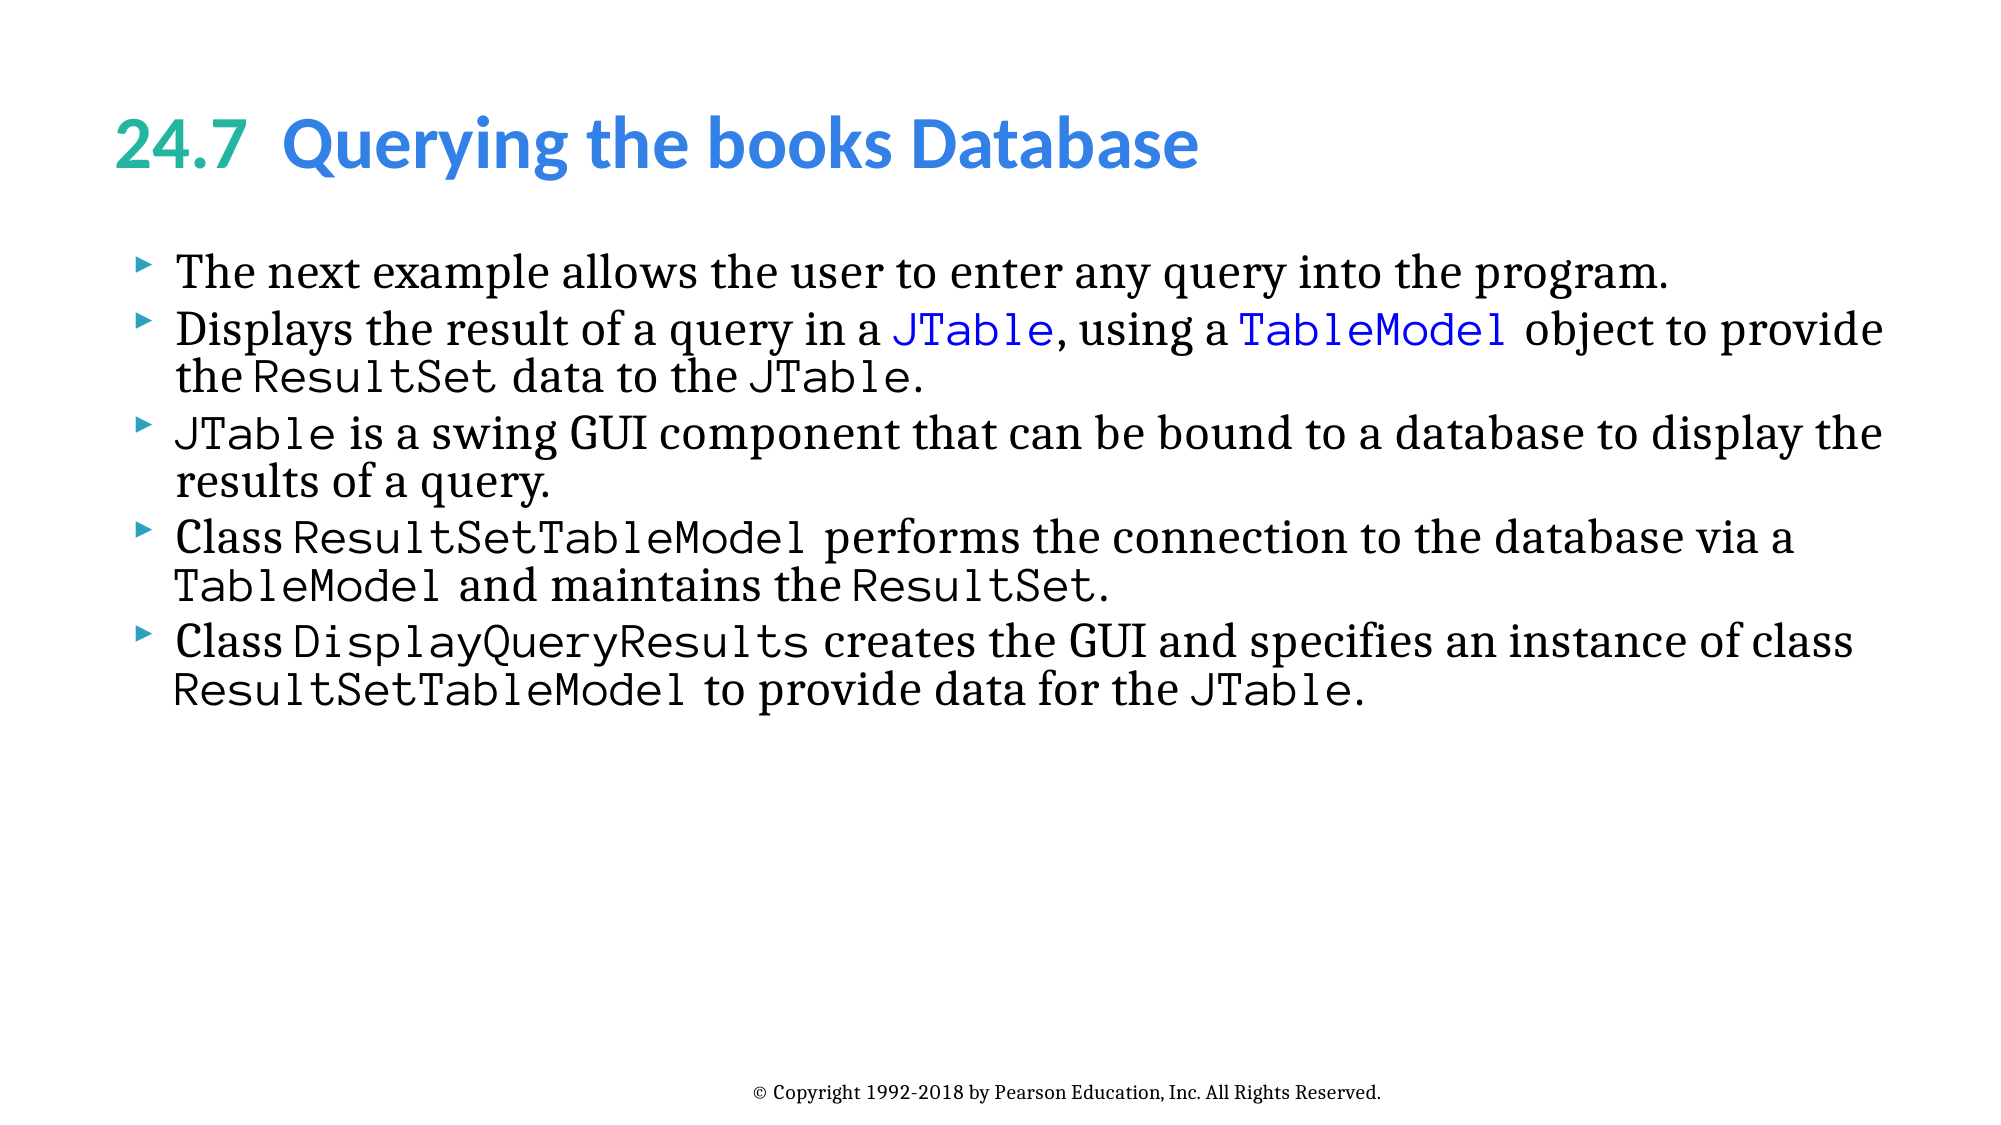

# 24.7  Querying the books Database
The next example allows the user to enter any query into the program.
Displays the result of a query in a JTable, using a TableModel object to provide the ResultSet data to the JTable.
JTable is a swing GUI component that can be bound to a database to display the results of a query.
Class ResultSetTableModel performs the connection to the database via a TableModel and maintains the ResultSet.
Class DisplayQueryResults creates the GUI and specifies an instance of class ResultSetTableModel to provide data for the JTable.

© Copyright 1992-2018 by Pearson Education, Inc. All Rights Reserved.